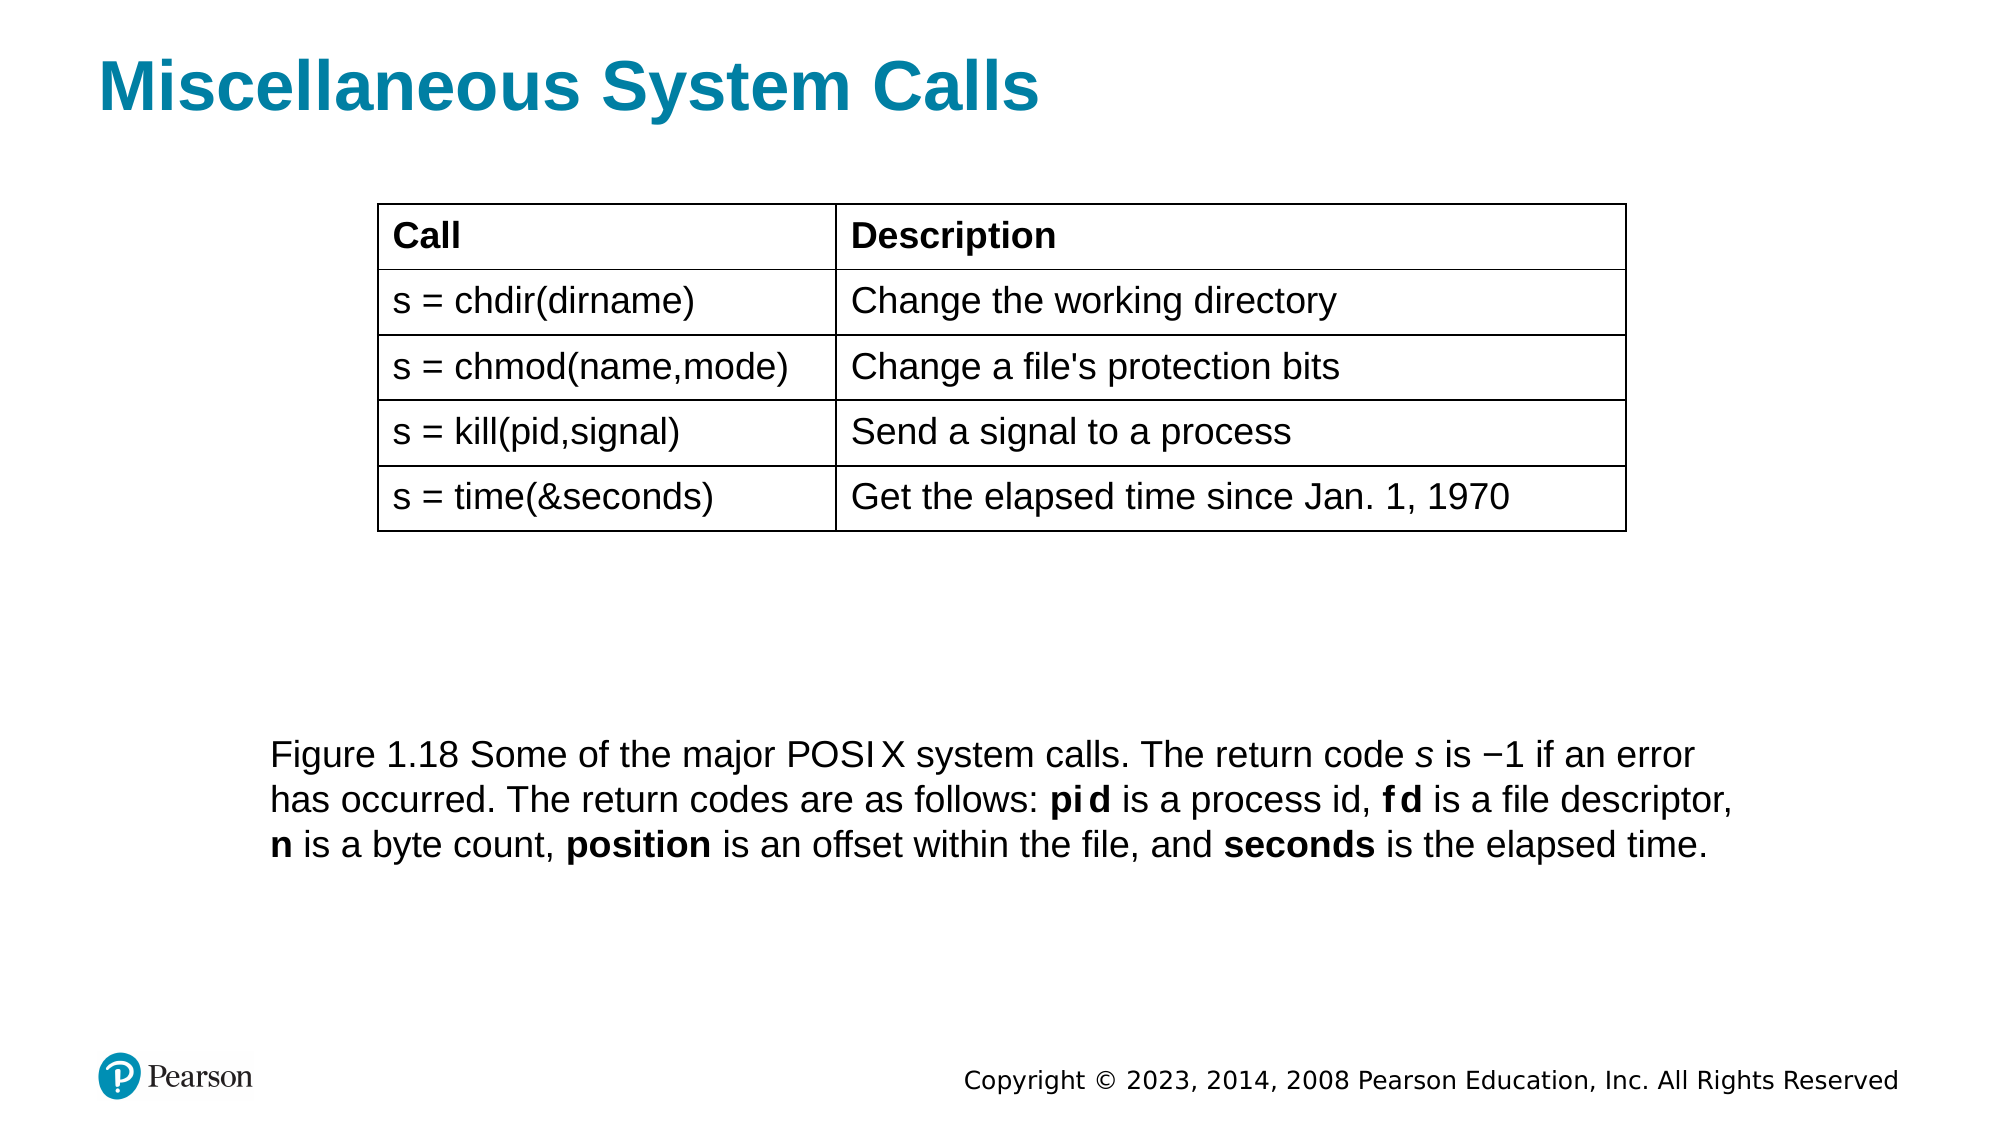

# Miscellaneous System Calls
| Call | Description |
| --- | --- |
| s = chdir(dirname) | Change the working directory |
| s = chmod(name,mode) | Change a file's protection bits |
| s = kill(pid,signal) | Send a signal to a process |
| s = time(&seconds) | Get the elapsed time since Jan. 1, 1970 |
Figure 1.18 Some of the major P O S I X system calls. The return code s is −1 if an error has occurred. The return codes are as follows: p i d is a process id, f d is a file descriptor, n is a byte count, position is an offset within the file, and seconds is the elapsed time.